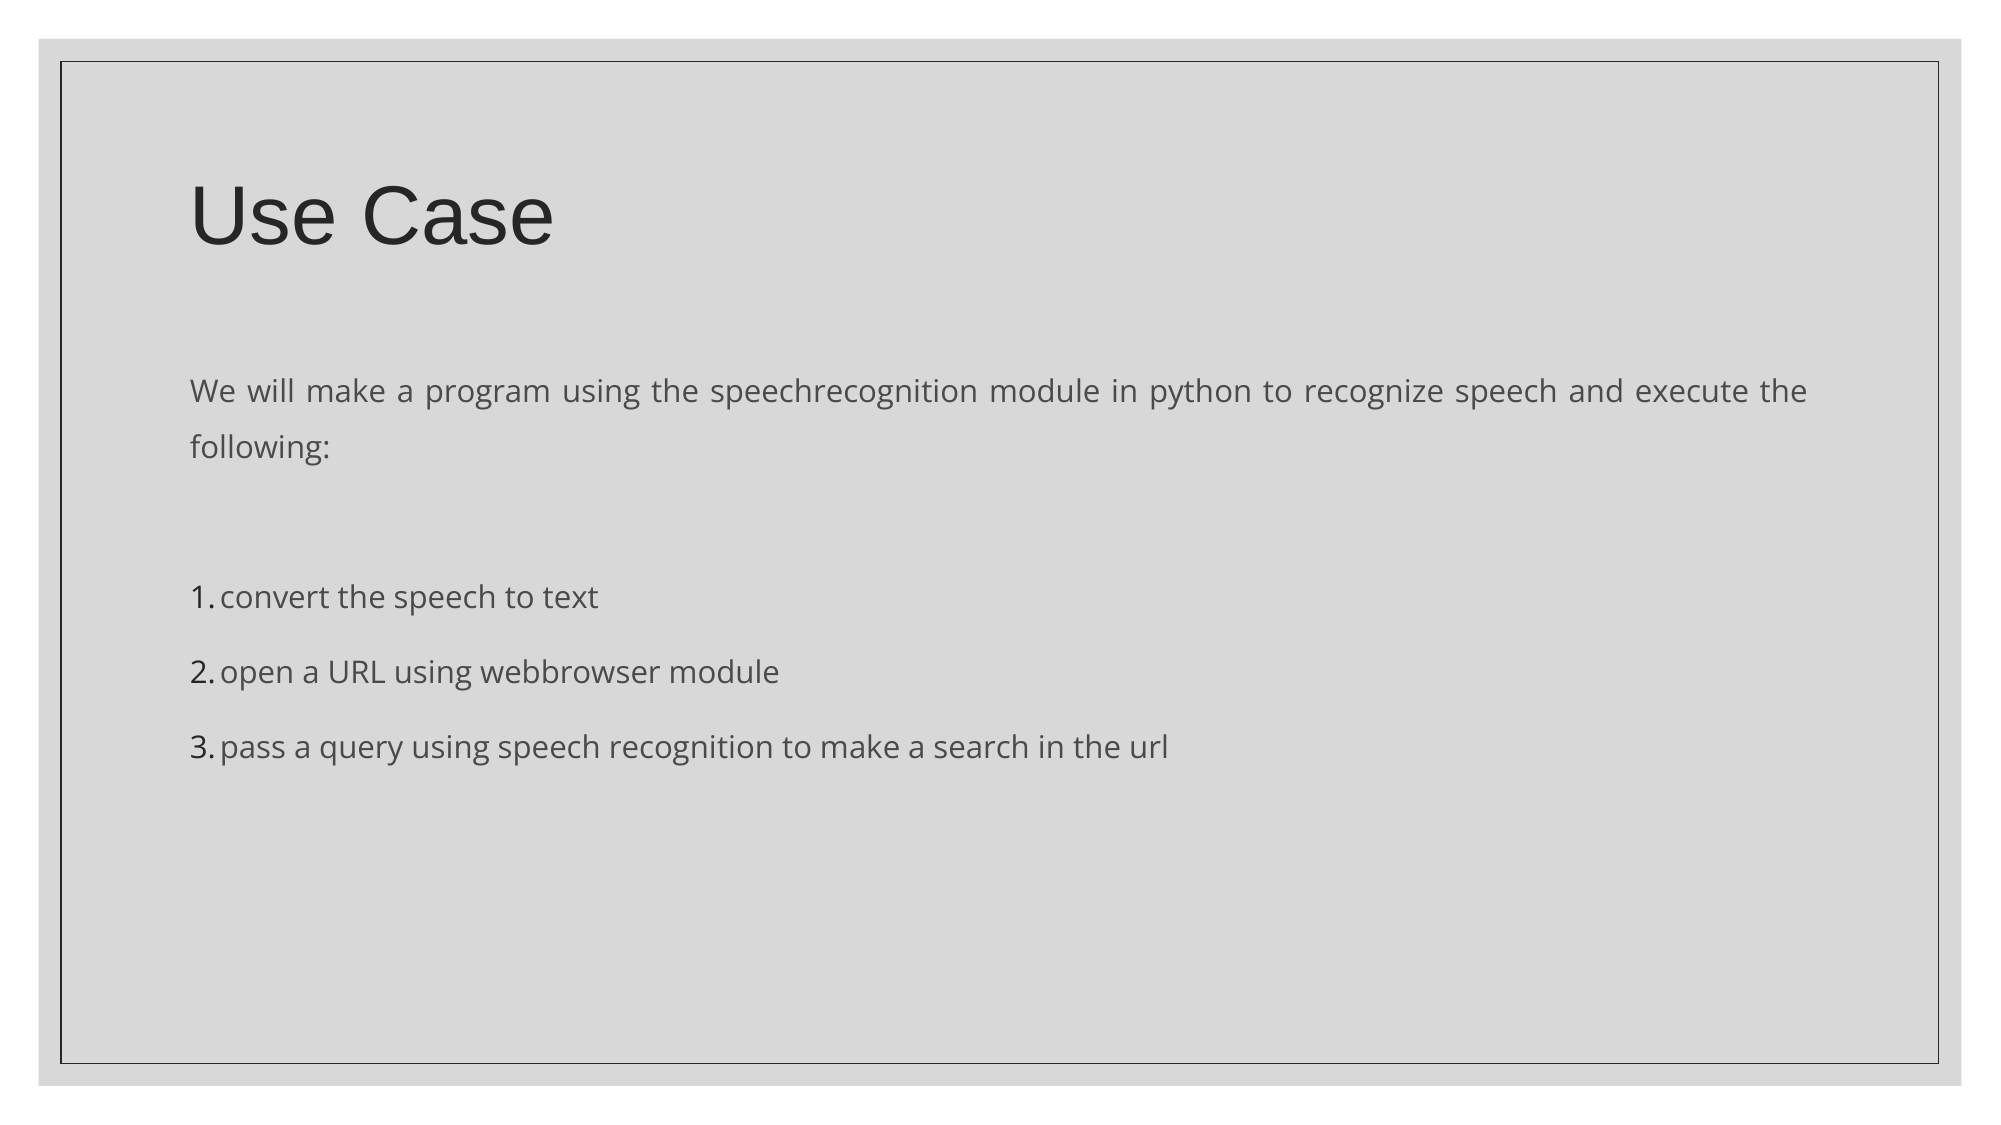

# Use Case
We will make a program using the speechrecognition module in python to recognize speech and execute the following:

convert the speech to text
open a URL using webbrowser module
pass a query using speech recognition to make a search in the url